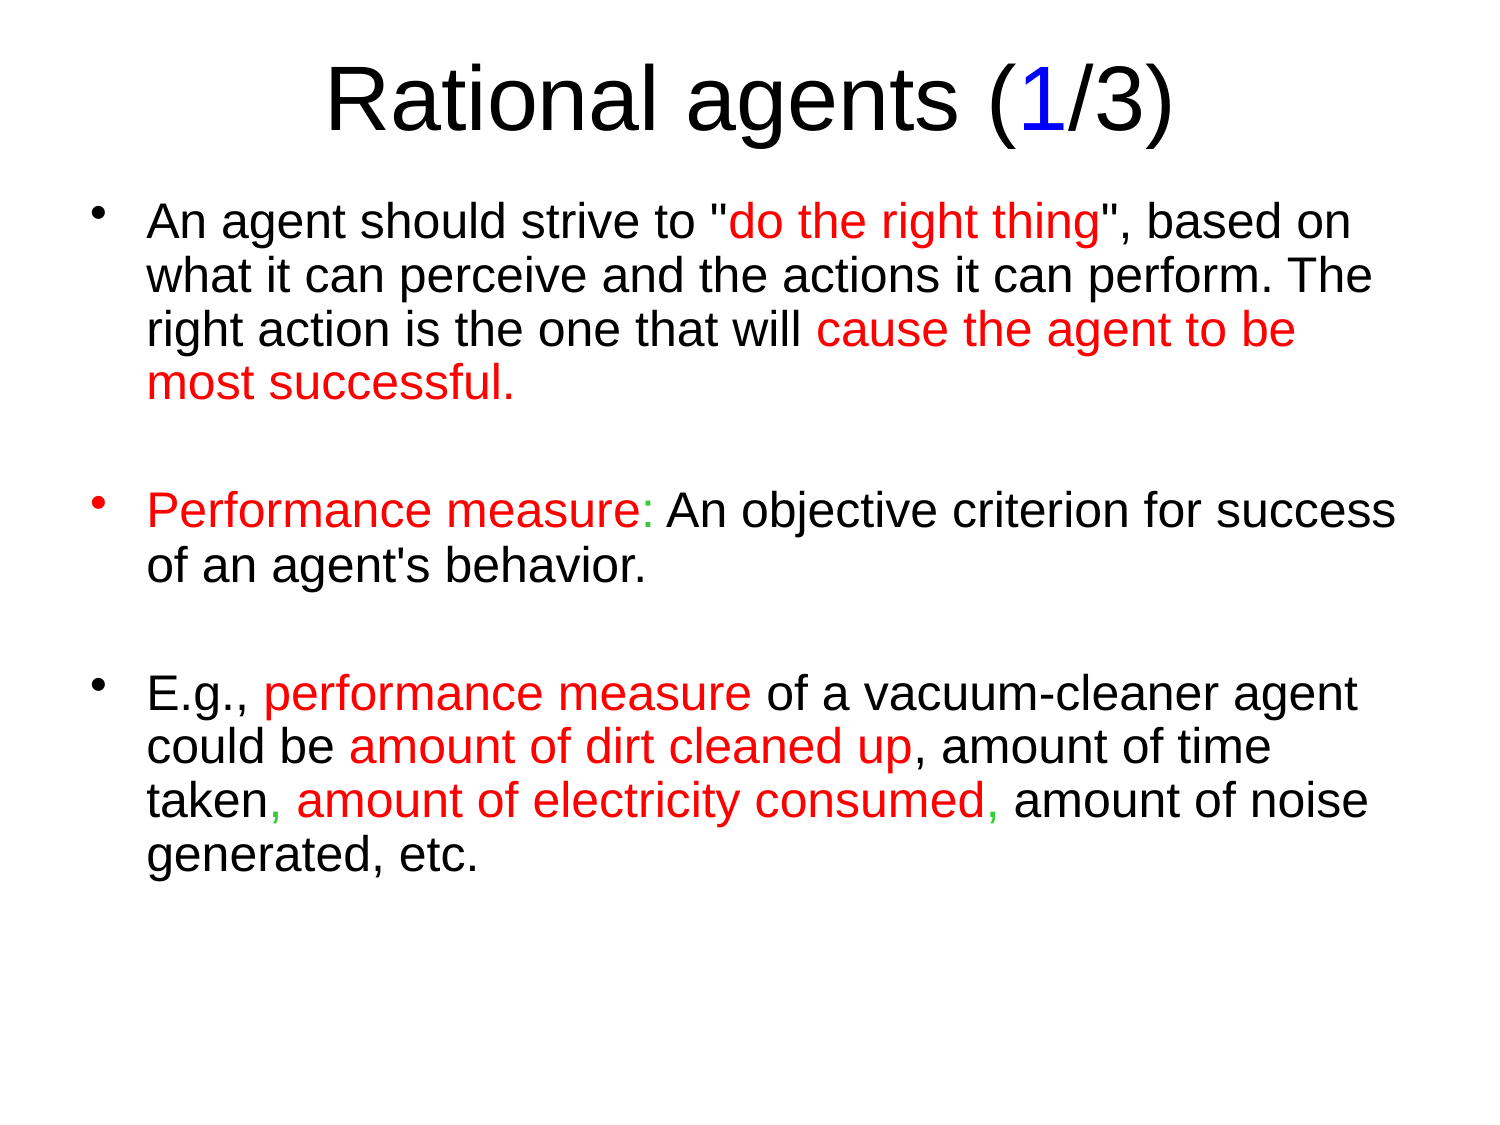

# Rational agents (1/3)
An agent should strive to "do the right thing", based on what it can perceive and the actions it can perform. The right action is the one that will cause the agent to be most successful.

Performance measure: An objective criterion for success of an agent's behavior.

E.g., performance measure of a vacuum-cleaner agent could be amount of dirt cleaned up, amount of time taken, amount of electricity consumed, amount of noise generated, etc.